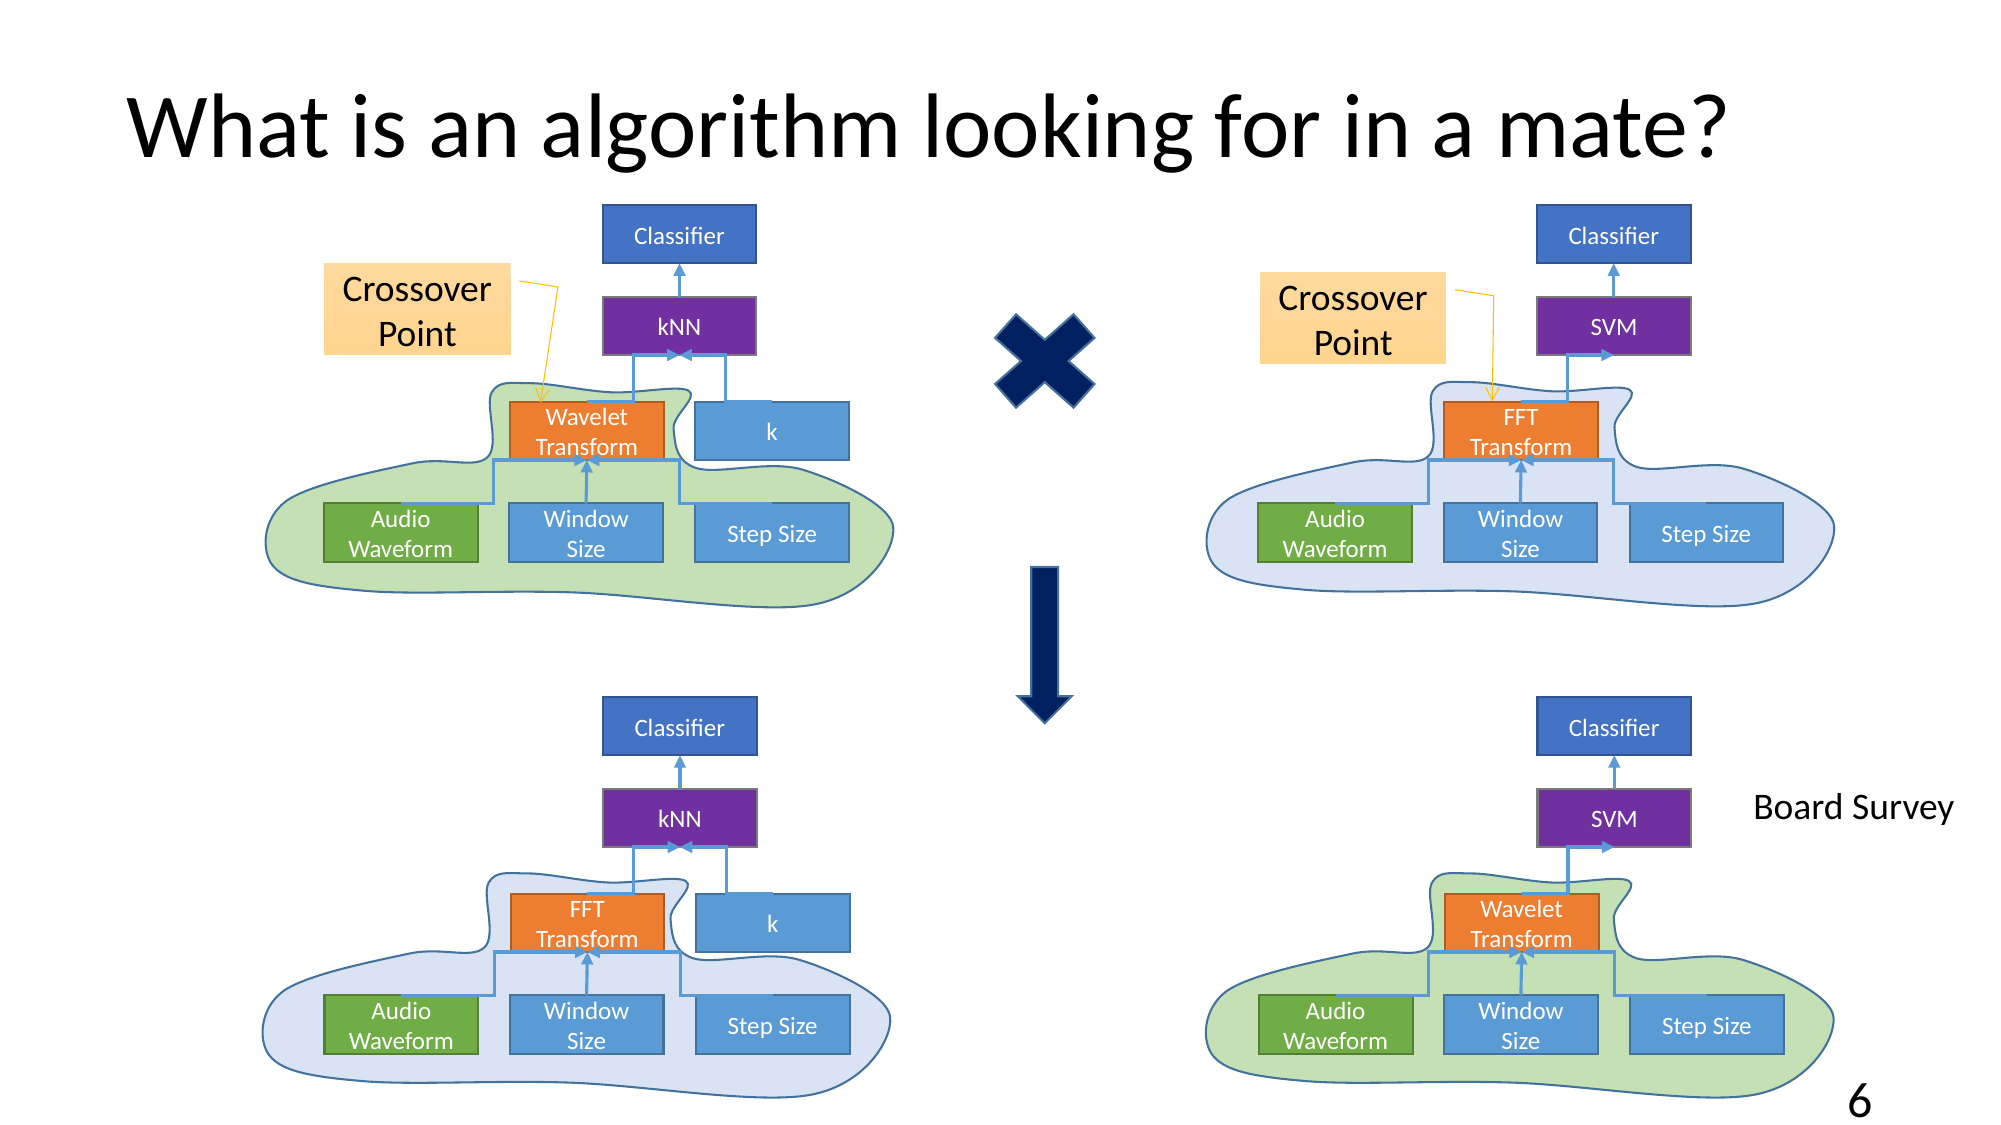

# What is an algorithm looking for in a mate?
Classifier
kNN
Wavelet Transform
k
Audio Waveform
Window Size
Step Size
Classifier
SVM
FFT Transform
Audio Waveform
Window Size
Step Size
Crossover Point
Crossover Point

Classifier
kNN
FFT Transform
k
Audio Waveform
Window Size
Step Size
Classifier
SVM
Wavelet Transform
Audio Waveform
Window Size
Step Size

Board Survey
6